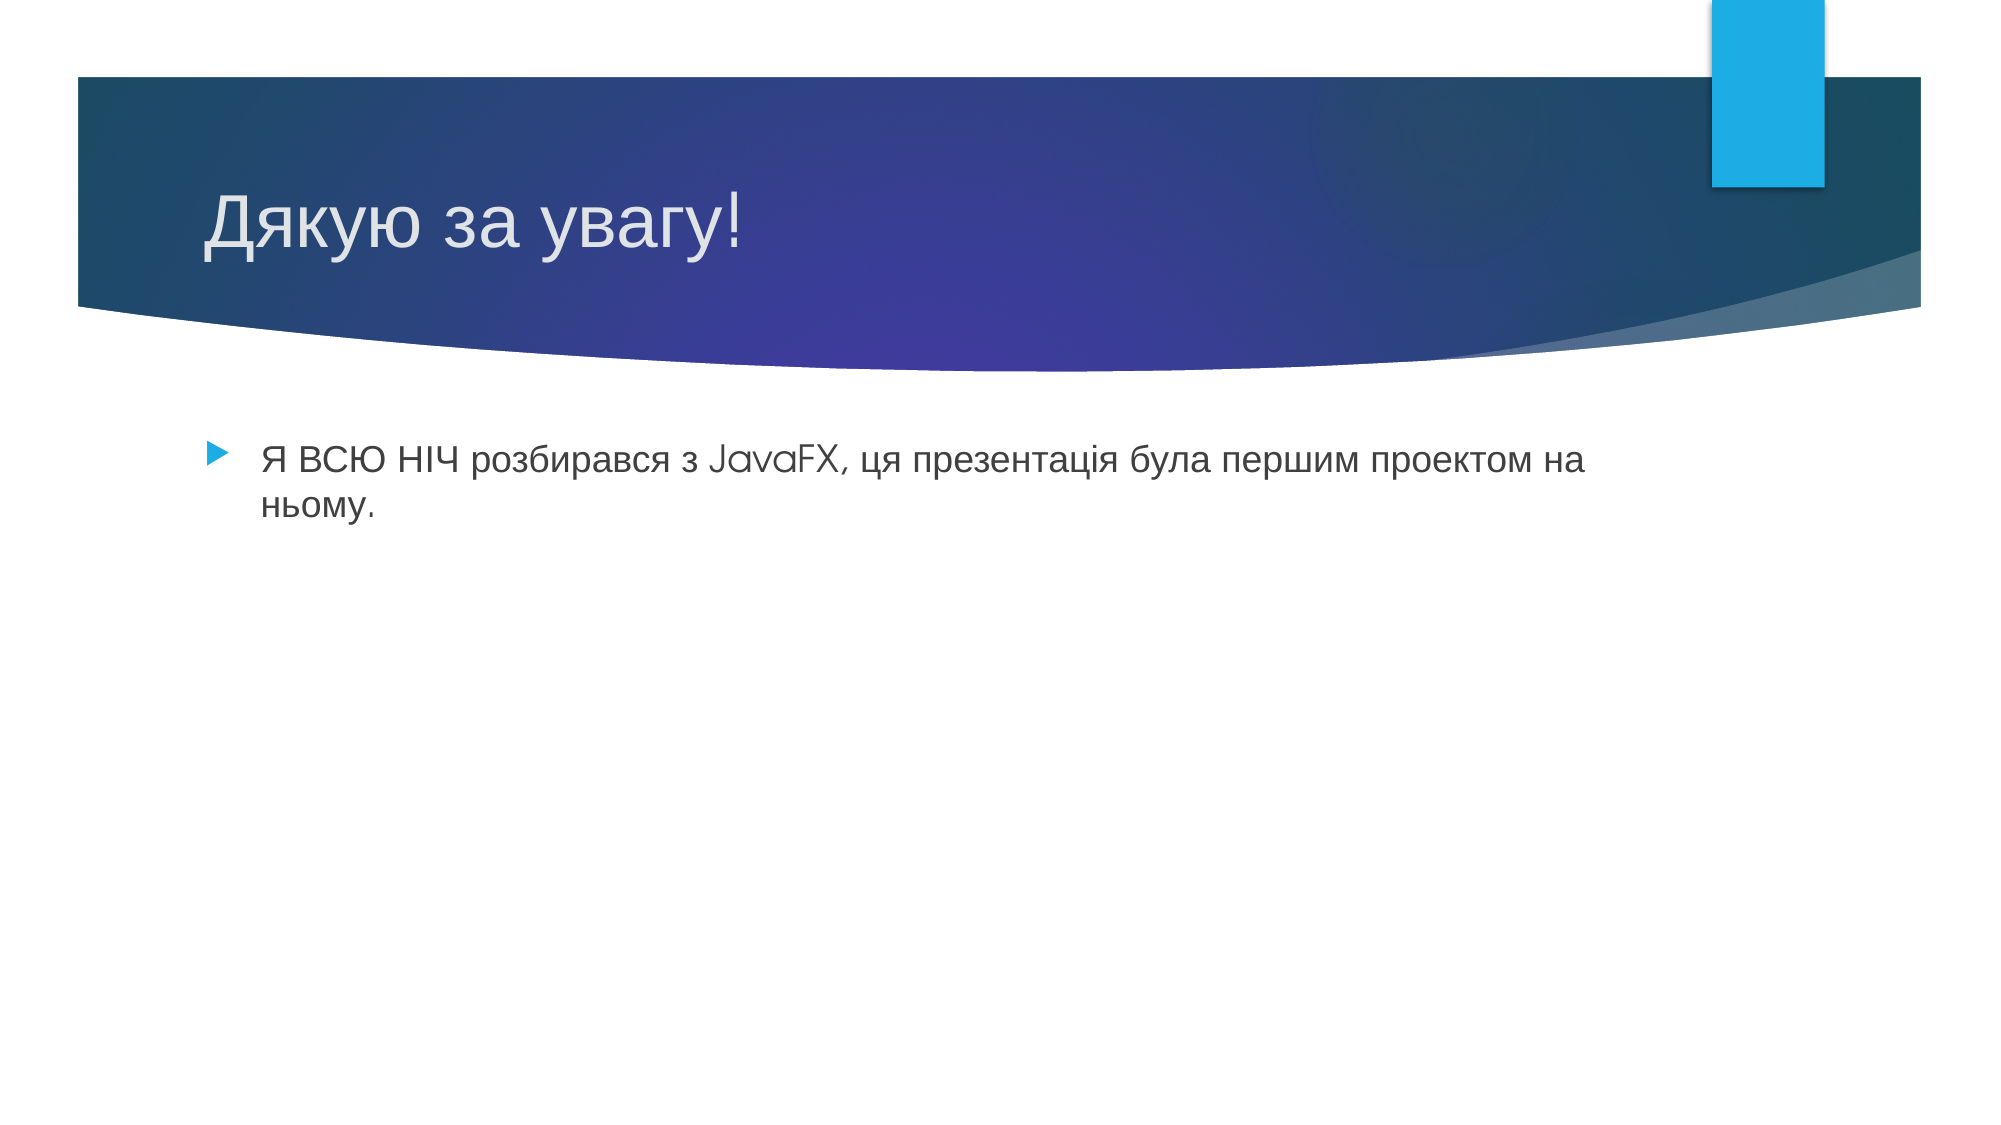

# Дякую за увагу!
Я ВСЮ НІЧ розбирався з JavaFX, ця презентація була першим проектом на ньому.